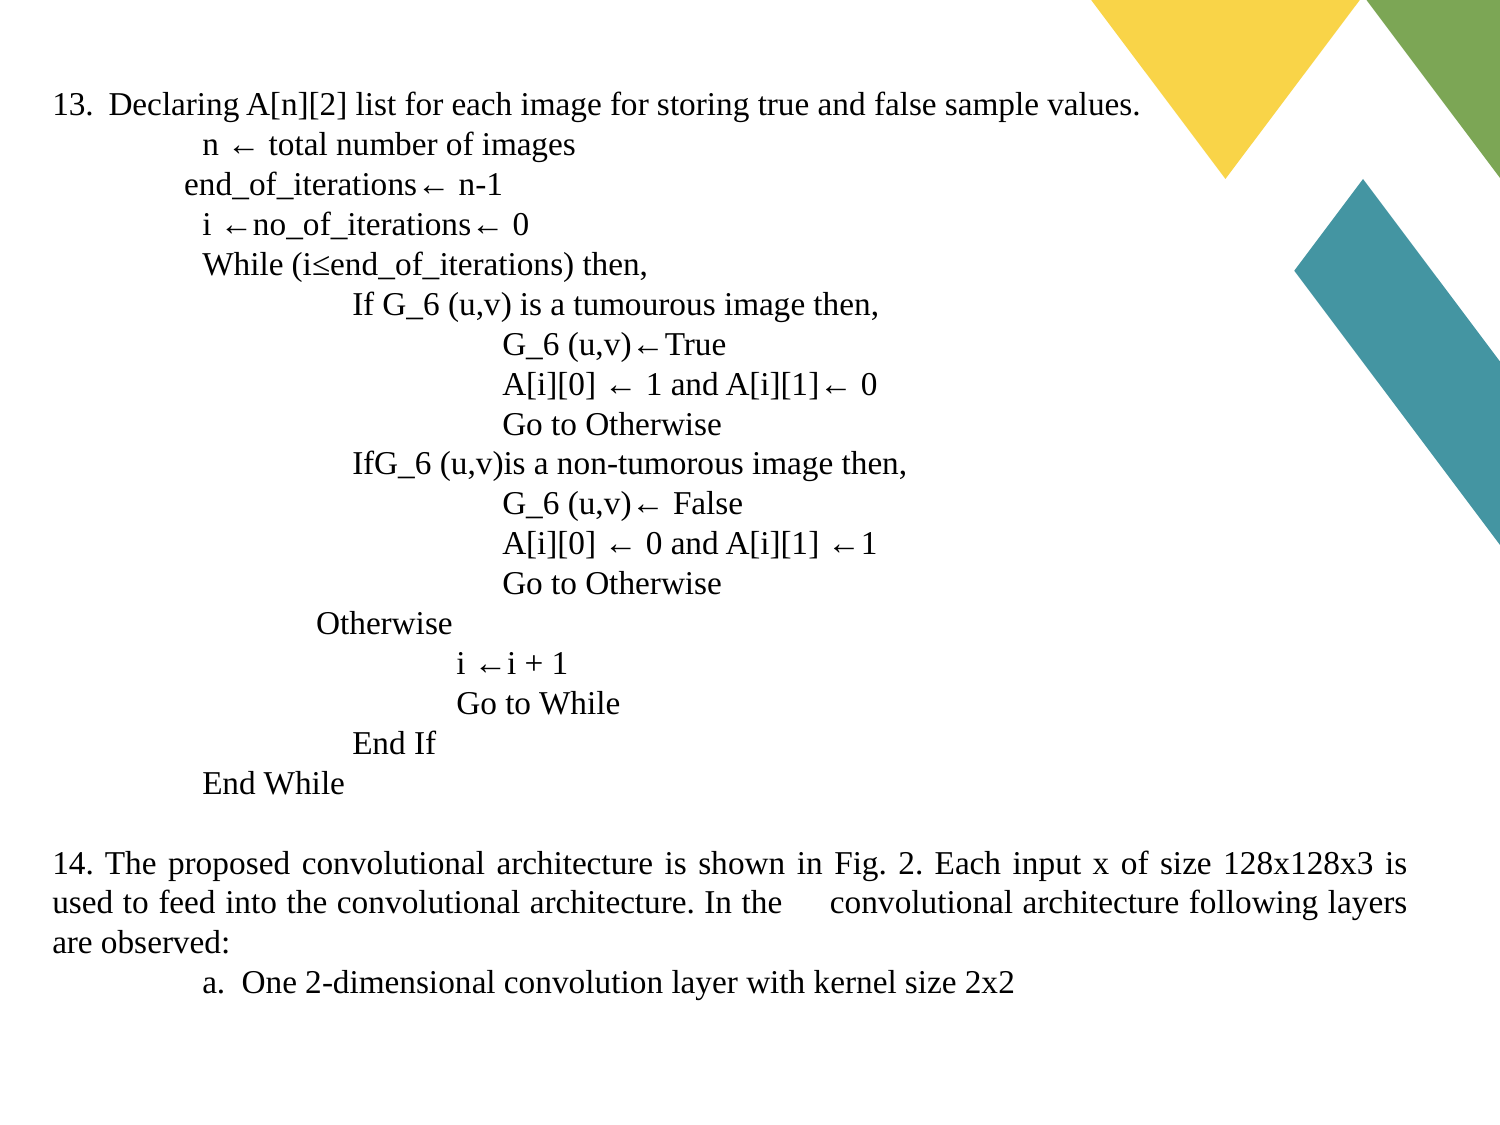

Declaring A[n][2] list for each image for storing true and false sample values.
       	n ← total number of images
                end_of_iterations← n-1
	i ←no_of_iterations← 0
	While (i≤end_of_iterations) then,
		If G_6 (u,v) is a tumourous image then,
			G_6 (u,v)←True
			A[i][0] ← 1 and A[i][1]← 0
			Go to Otherwise
		IfG_6 (u,v)is a non-tumorous image then,
			G_6 (u,v)← False
			A[i][0] ← 0 and A[i][1] ←1
			Go to Otherwise
                                Otherwise
                                                 i ←i + 1
                                                 Go to While
		End If
	End While

14. The proposed convolutional architecture is shown in Fig. 2. Each input x of size 128x128x3 is used to feed into the convolutional architecture. In the     convolutional architecture following layers are observed:
	a.  One 2-dimensional convolution layer with kernel size 2x2